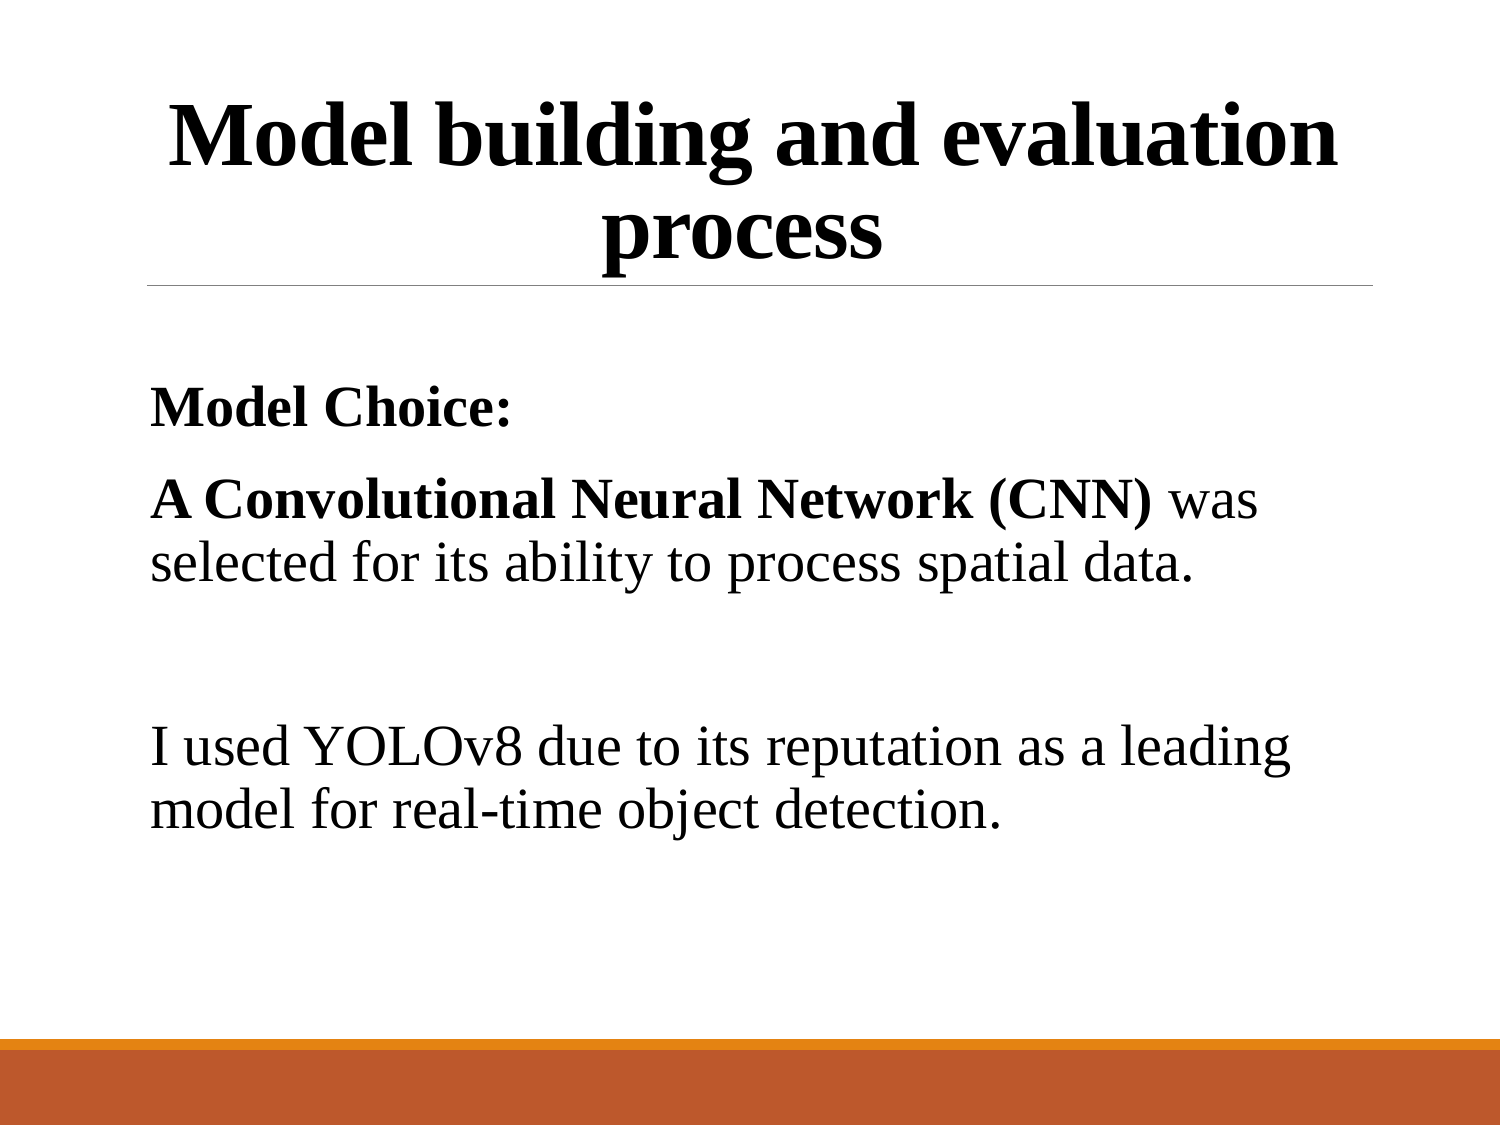

# Model building and evaluation process
Model Choice:
A Convolutional Neural Network (CNN) was selected for its ability to process spatial data.

I used YOLOv8 due to its reputation as a leading model for real-time object detection.